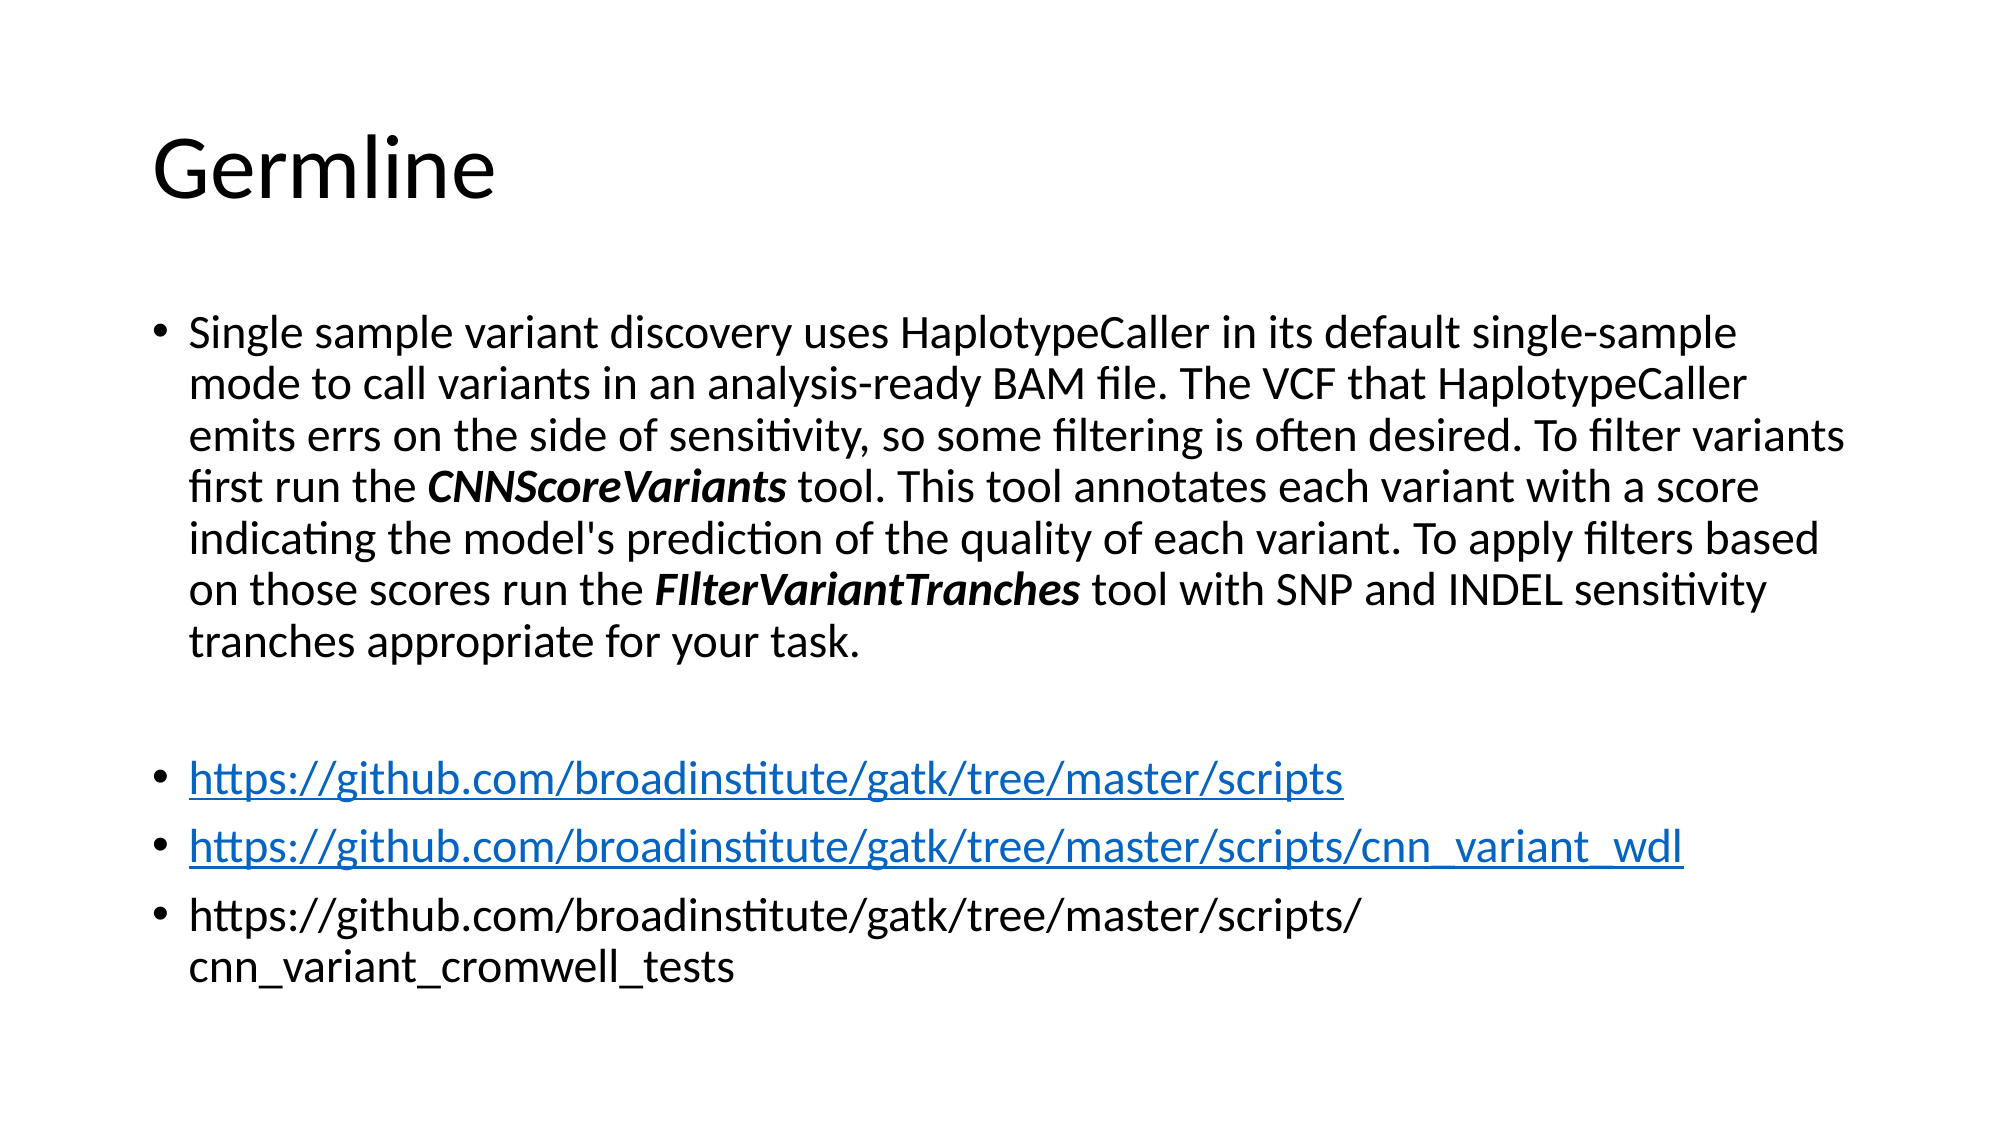

# Germline
Single sample variant discovery uses HaplotypeCaller in its default single-sample mode to call variants in an analysis-ready BAM file. The VCF that HaplotypeCaller emits errs on the side of sensitivity, so some filtering is often desired. To filter variants first run the CNNScoreVariants tool. This tool annotates each variant with a score indicating the model's prediction of the quality of each variant. To apply filters based on those scores run the FIlterVariantTranches tool with SNP and INDEL sensitivity tranches appropriate for your task.

https://github.com/broadinstitute/gatk/tree/master/scripts
https://github.com/broadinstitute/gatk/tree/master/scripts/cnn_variant_wdl
https://github.com/broadinstitute/gatk/tree/master/scripts/cnn_variant_cromwell_tests